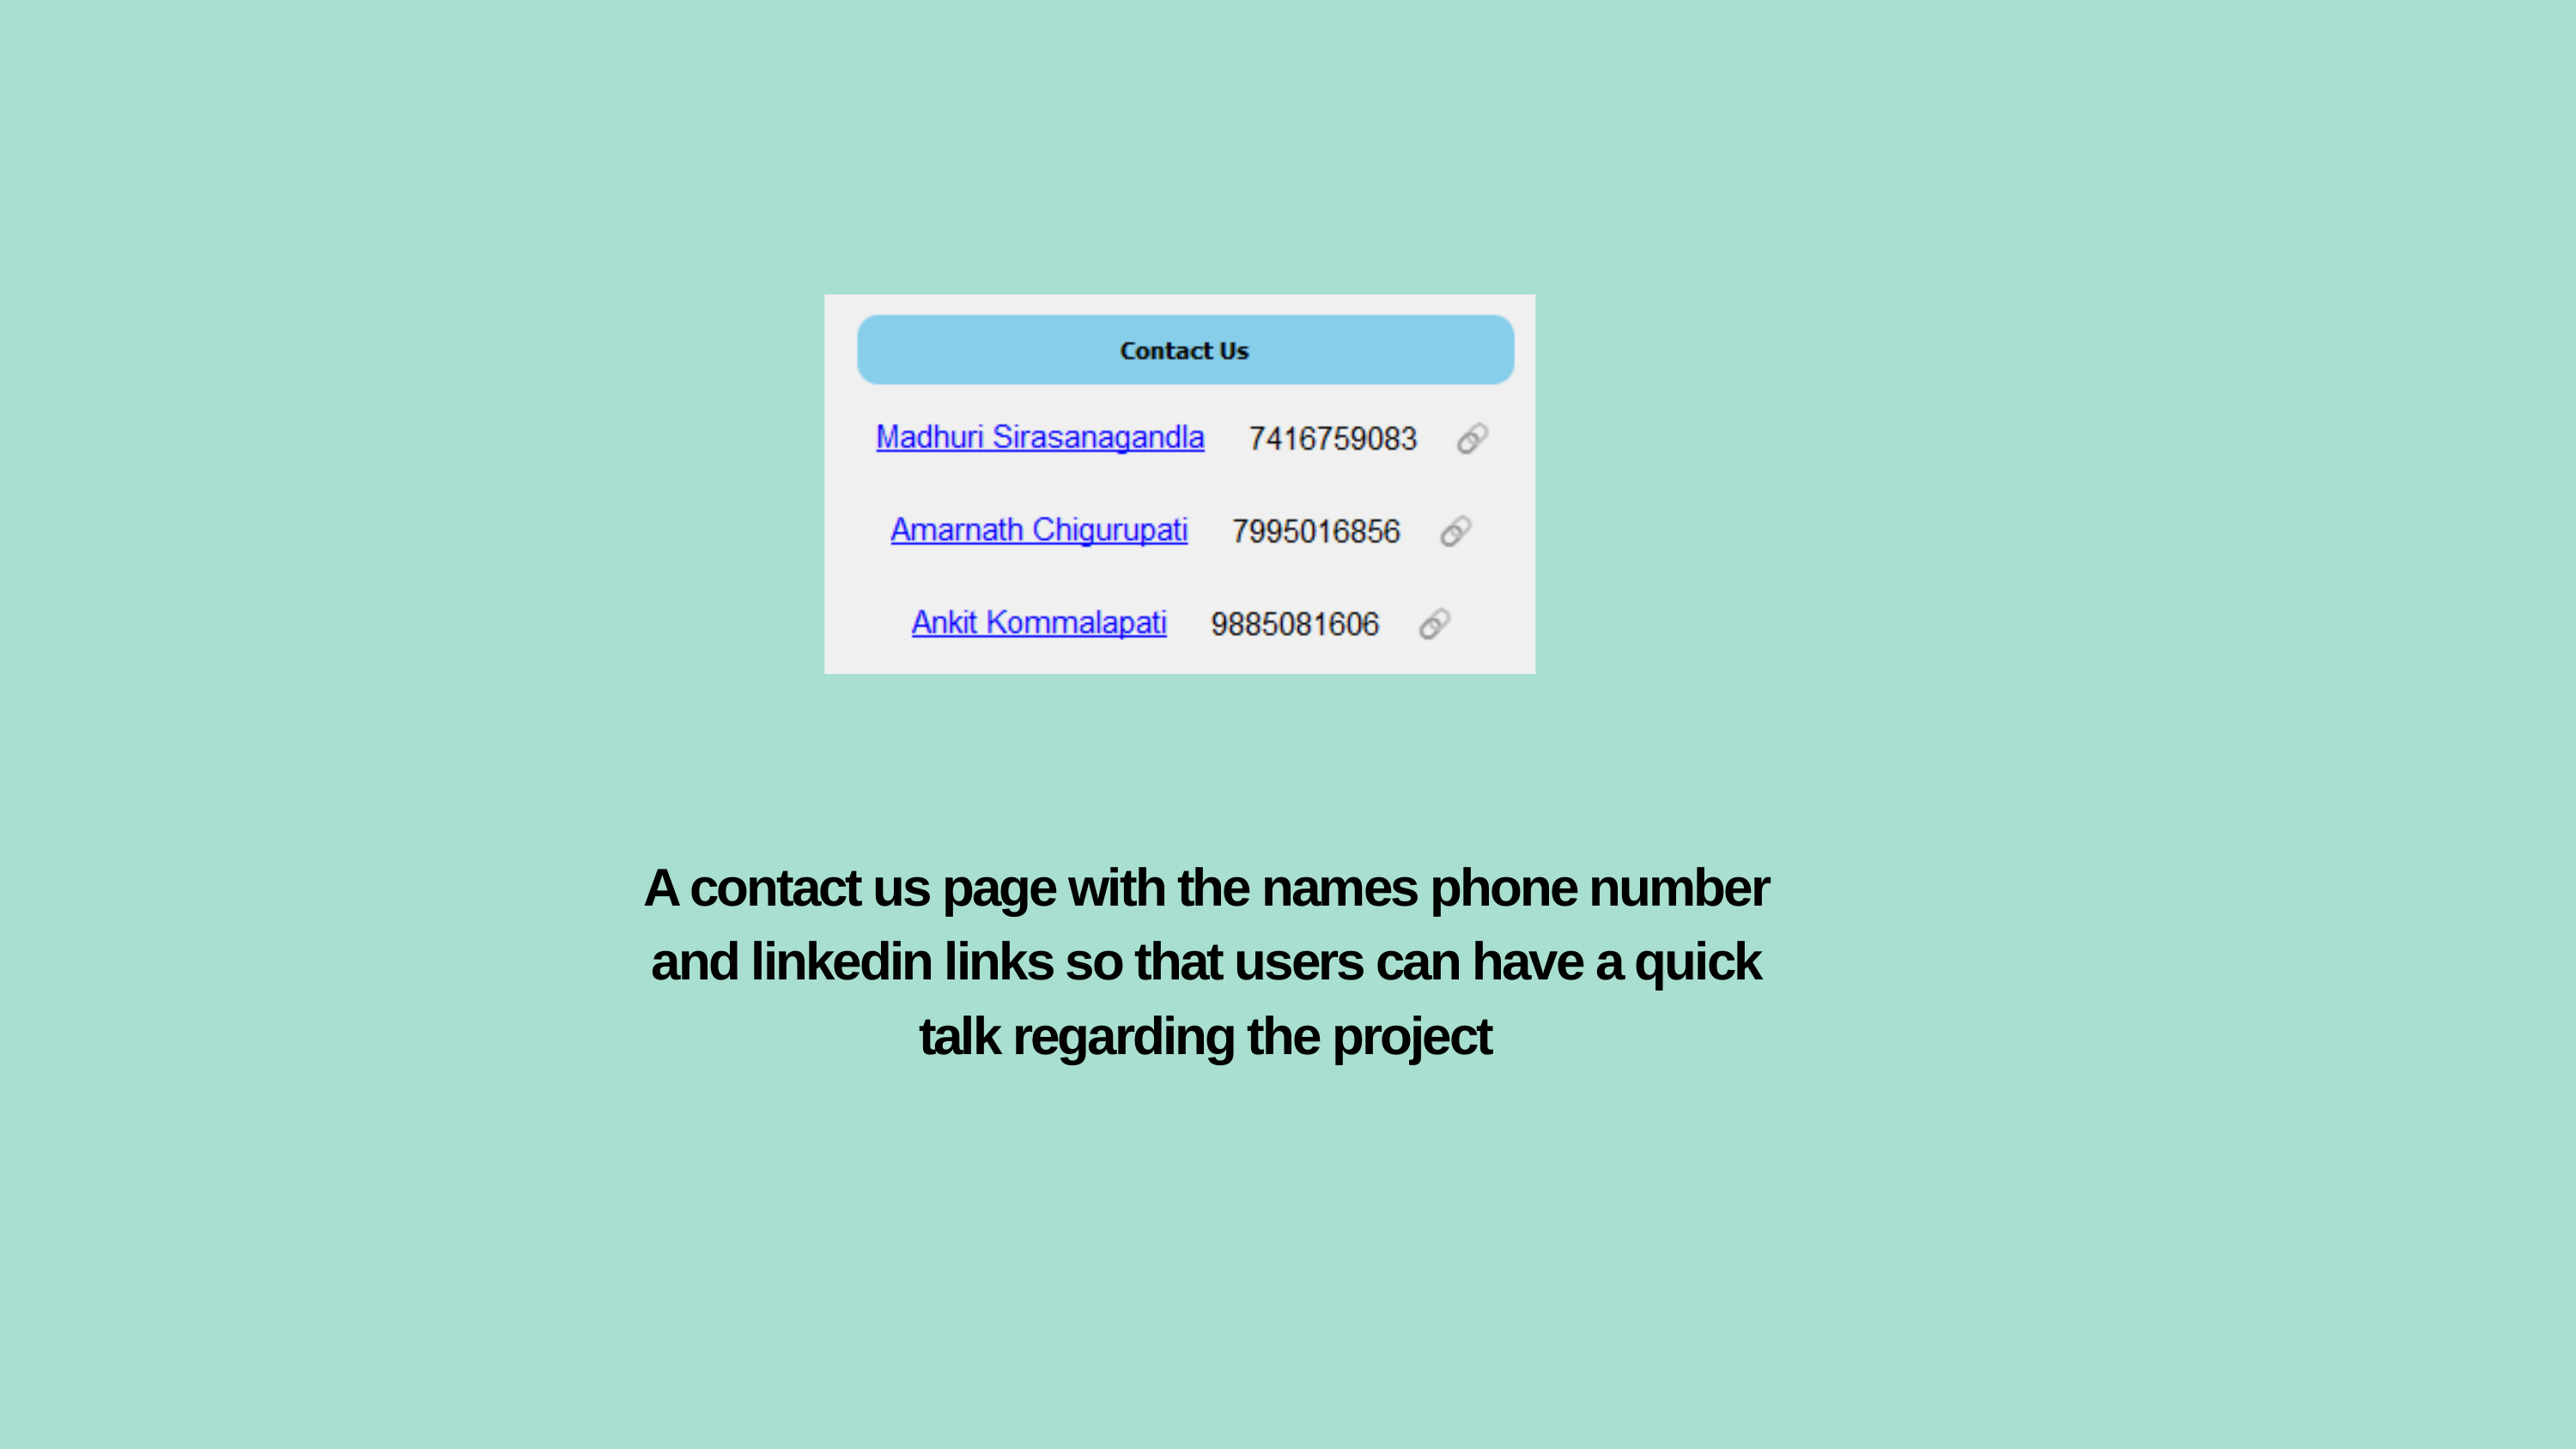

A contact us page with the names phone number and linkedin links so that users can have a quick talk regarding the project